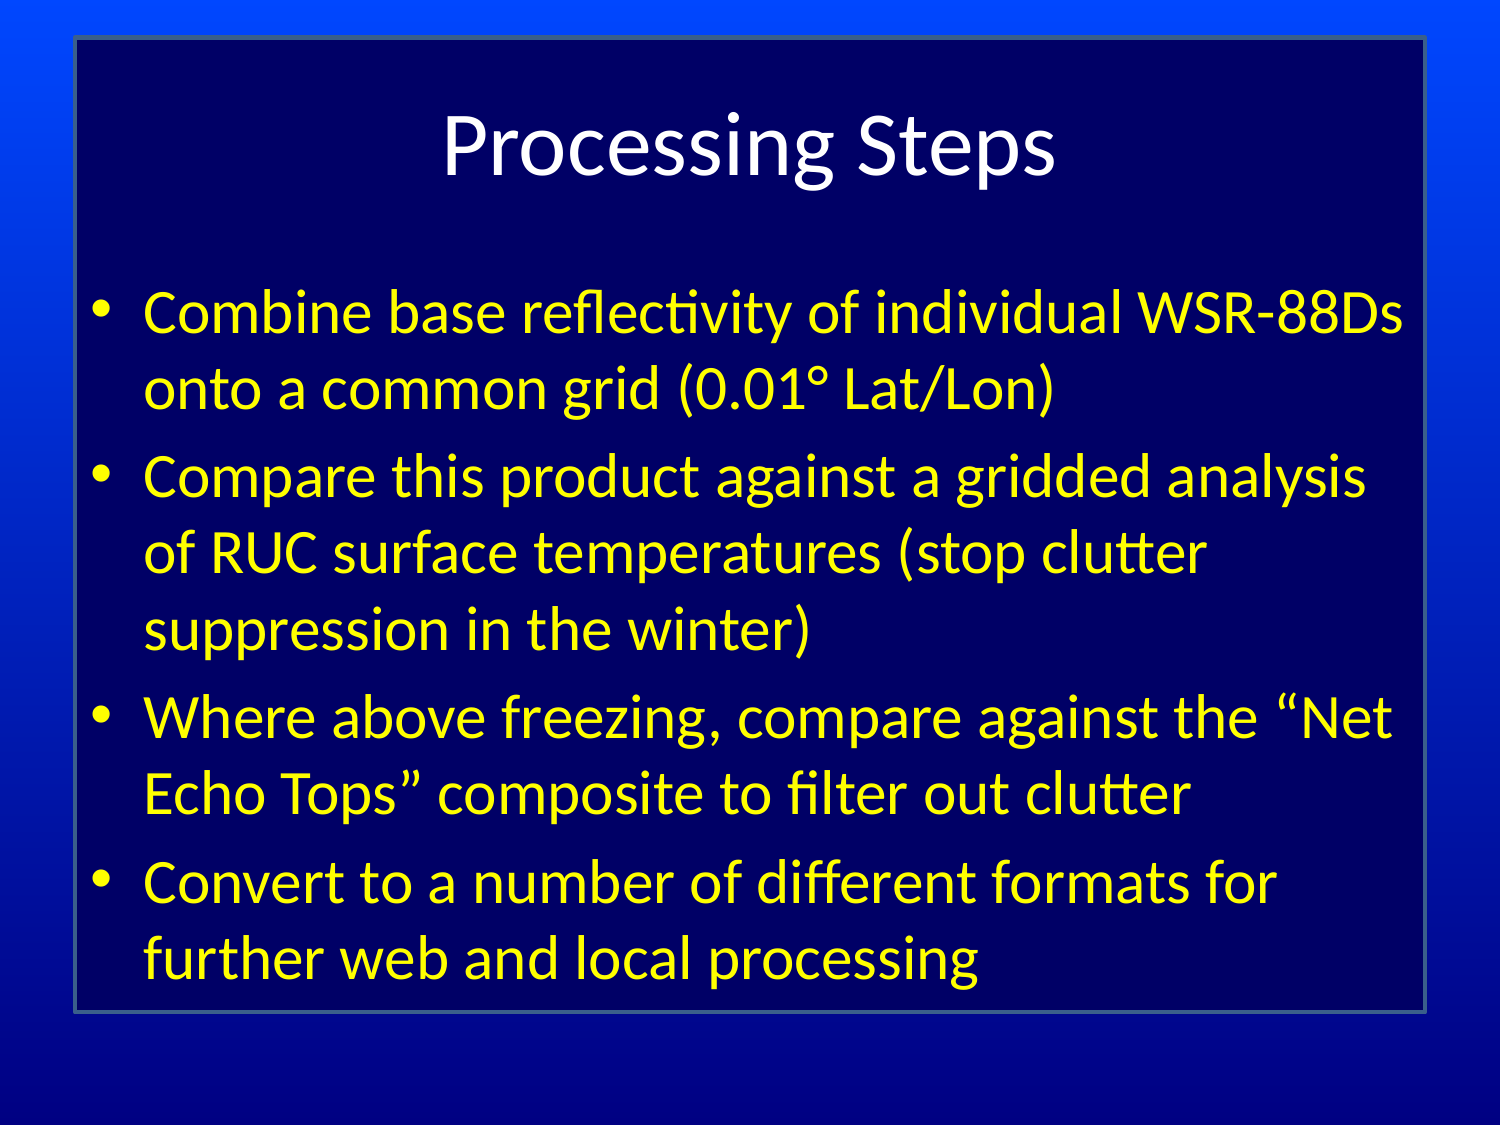

# Processing Steps
Combine base reflectivity of individual WSR-88Ds onto a common grid (0.01° Lat/Lon)
Compare this product against a gridded analysis of RUC surface temperatures (stop clutter suppression in the winter)
Where above freezing, compare against the “Net Echo Tops” composite to filter out clutter
Convert to a number of different formats for further web and local processing